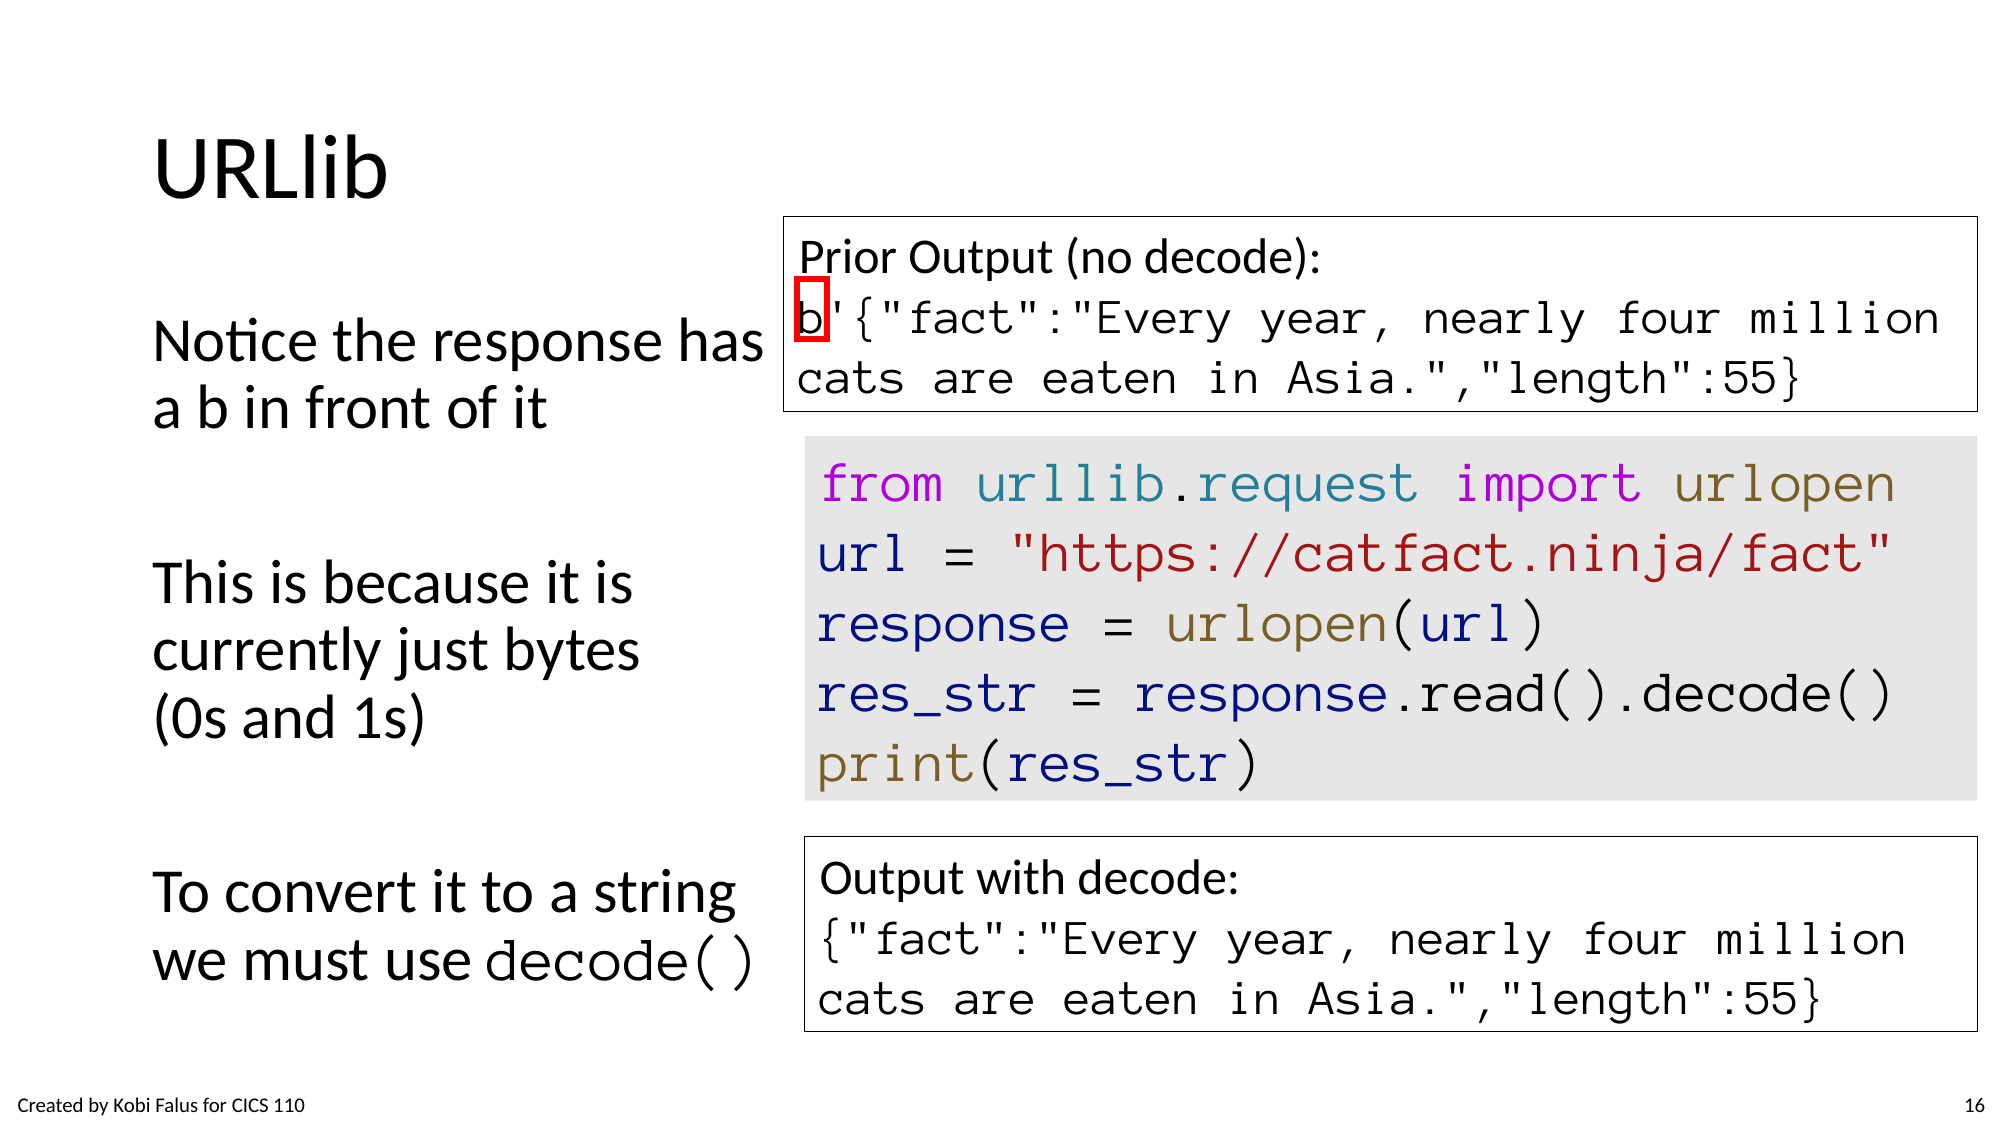

# URLlib
Prior Output (no decode):
b'{"fact":"Every year, nearly four million cats are eaten in Asia.","length":55}

Notice the response has a b in front of it

This is because it is currently just bytes
(0s and 1s)

To convert it to a string we must use decode()
from urllib.request import urlopen
url = "https://catfact.ninja/fact"
response = urlopen(url)
res_str = response.read().decode()
print(res_str)
Output with decode:
{"fact":"Every year, nearly four million cats are eaten in Asia.","length":55}